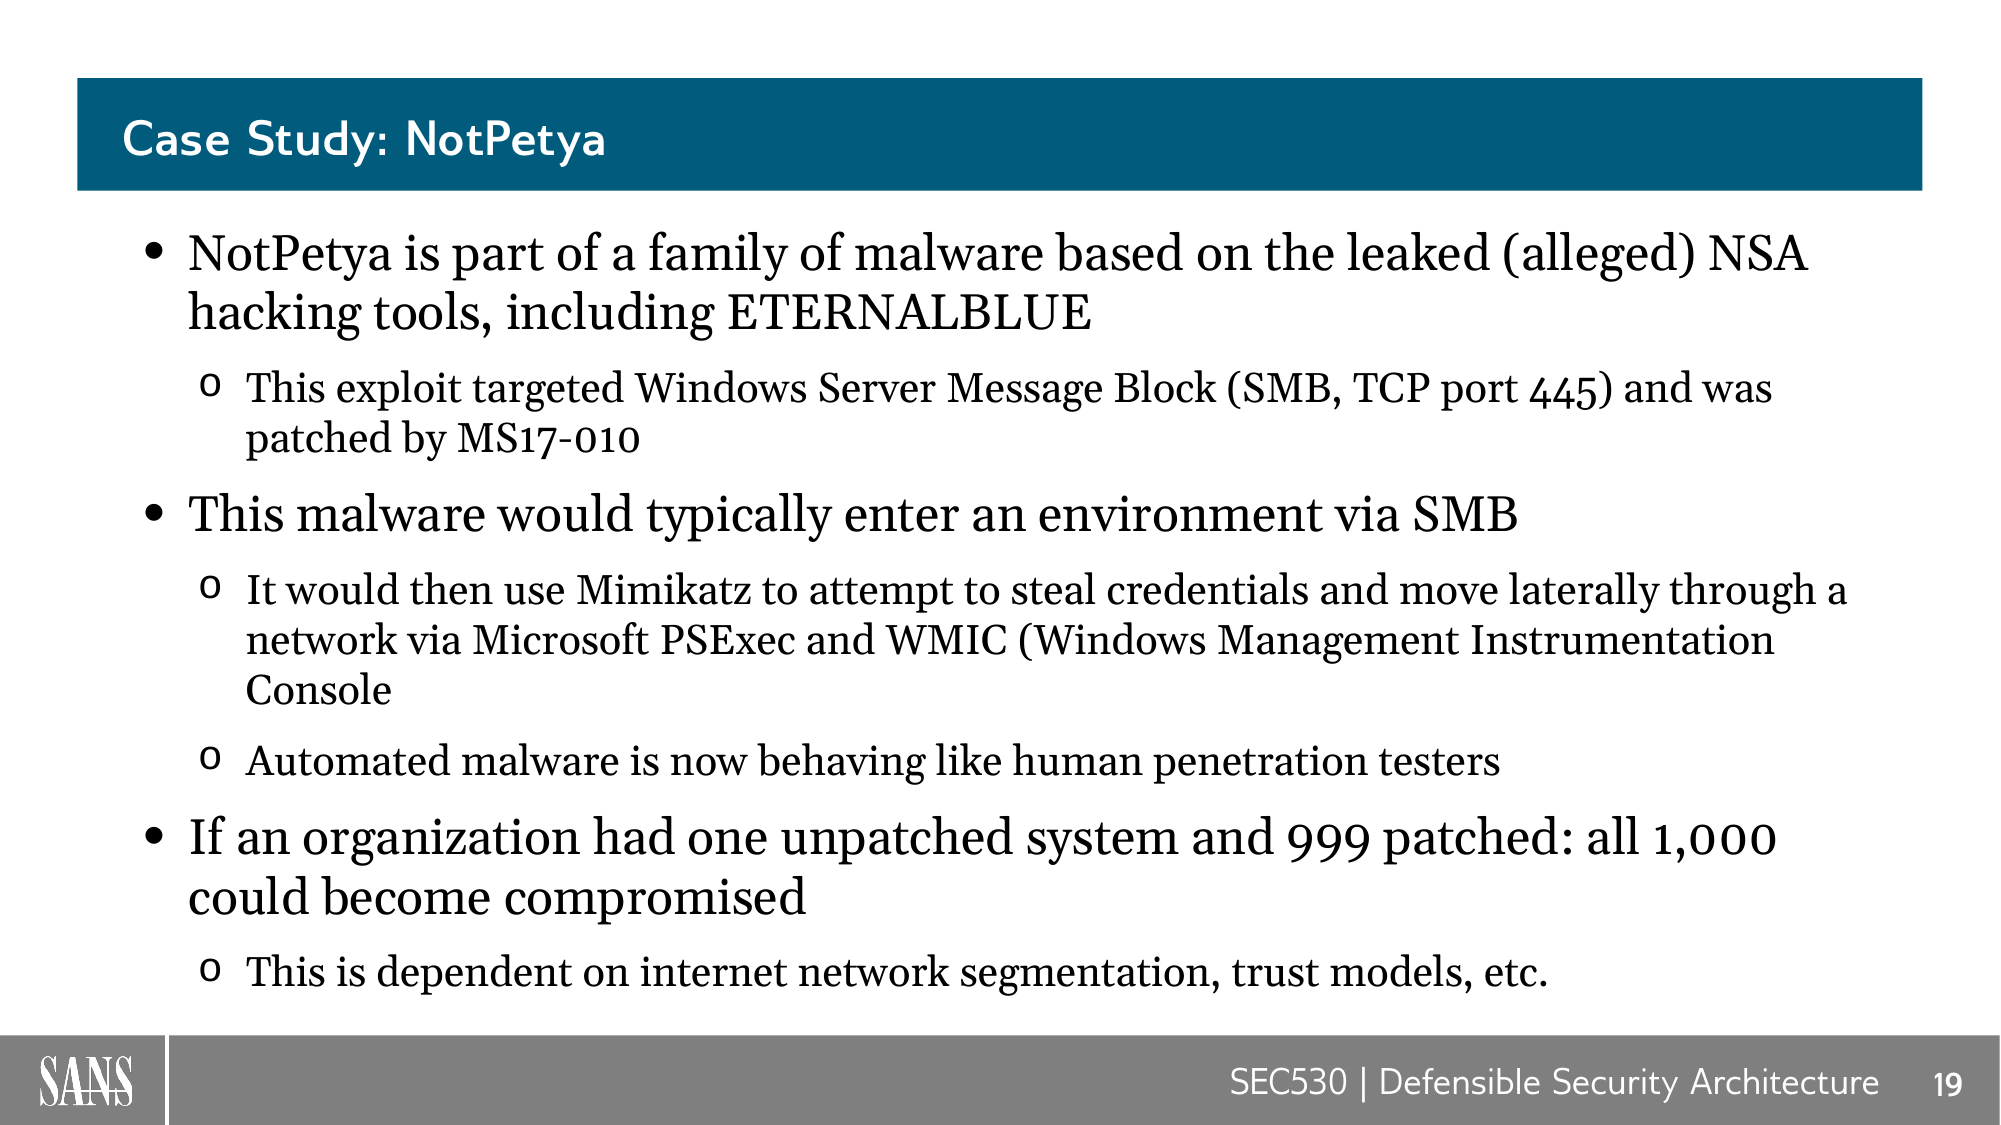

# Case Study: NotPetya
NotPetya is part of a family of malware based on the leaked (alleged) NSA hacking tools, including ETERNALBLUE
This exploit targeted Windows Server Message Block (SMB, TCP port 445) and was patched by MS17-010
This malware would typically enter an environment via SMB
It would then use Mimikatz to attempt to steal credentials and move laterally through a network via Microsoft PSExec and WMIC (Windows Management Instrumentation Console
Automated malware is now behaving like human penetration testers
If an organization had one unpatched system and 999 patched: all 1,000 could become compromised
This is dependent on internet network segmentation, trust models, etc.